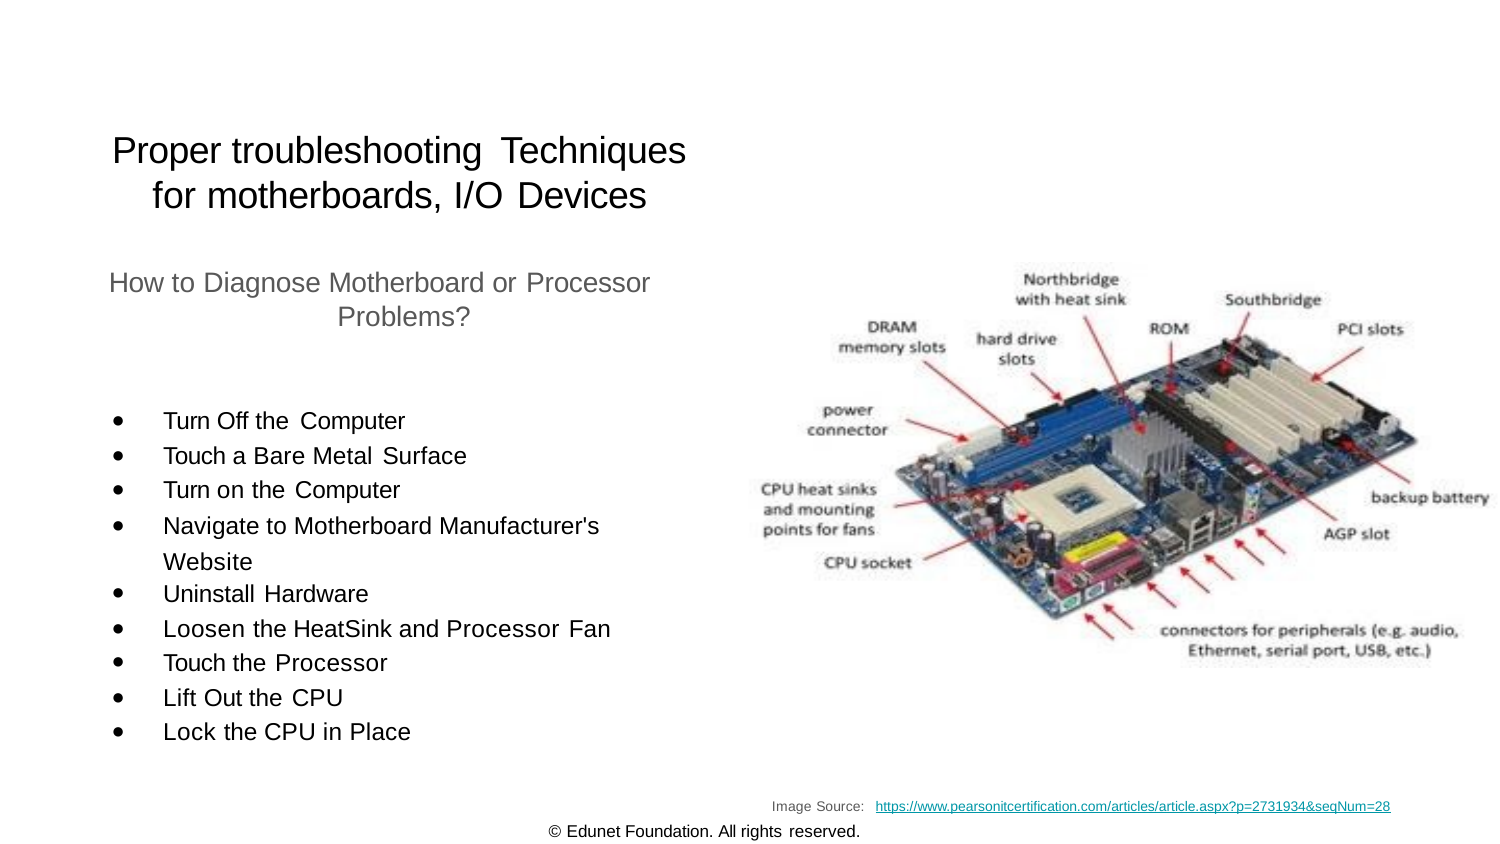

# Proper troubleshooting Techniques
for motherboards, I/O Devices

How to Diagnose Motherboard or Processor
Problems?
Turn Off the Computer
Touch a Bare Metal Surface
Turn on the Computer
Navigate to Motherboard Manufacturer's  Website
Uninstall Hardware
Loosen the HeatSink and Processor Fan
Touch the Processor
Lift Out the CPU
Lock the CPU in Place
Image Source:  https://www.pearsonitcertification.com/articles/article.aspx?p=2731934&seqNum=28
© Edunet Foundation. All rights reserved.